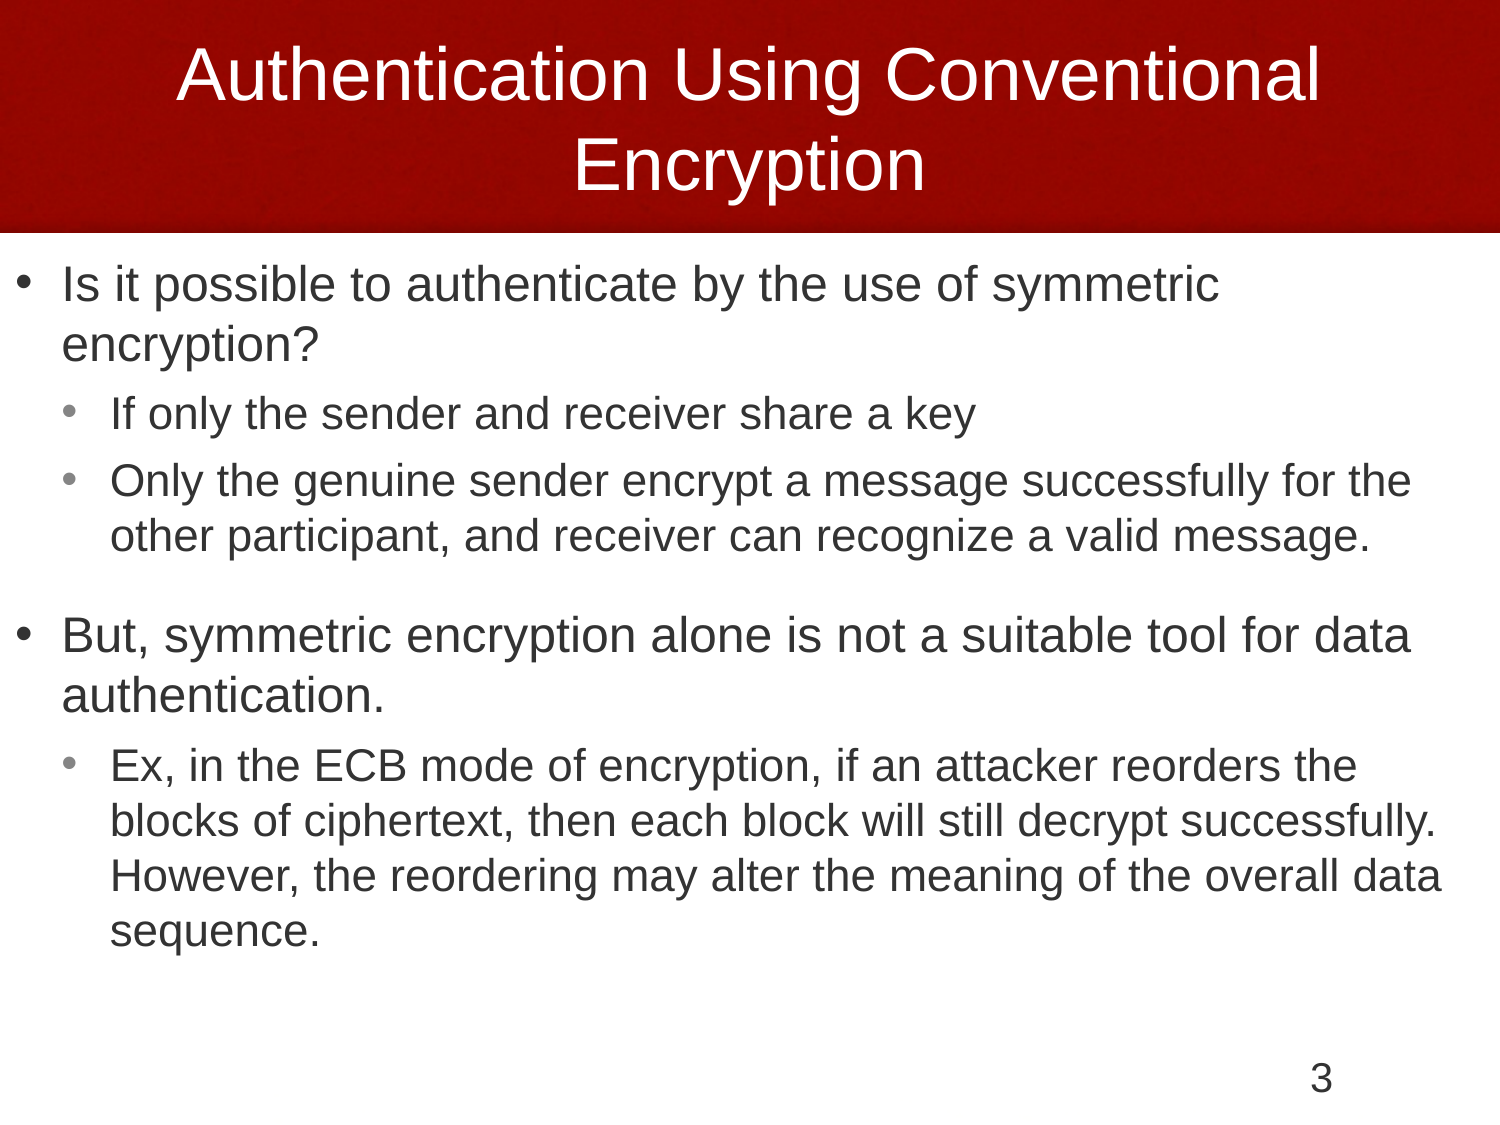

# Authentication Using Conventional Encryption
Is it possible to authenticate by the use of symmetric encryption?
If only the sender and receiver share a key
Only the genuine sender encrypt a message successfully for the other participant, and receiver can recognize a valid message.
But, symmetric encryption alone is not a suitable tool for data authentication.
Ex, in the ECB mode of encryption, if an attacker reorders the blocks of ciphertext, then each block will still decrypt successfully. However, the reordering may alter the meaning of the overall data sequence.
3